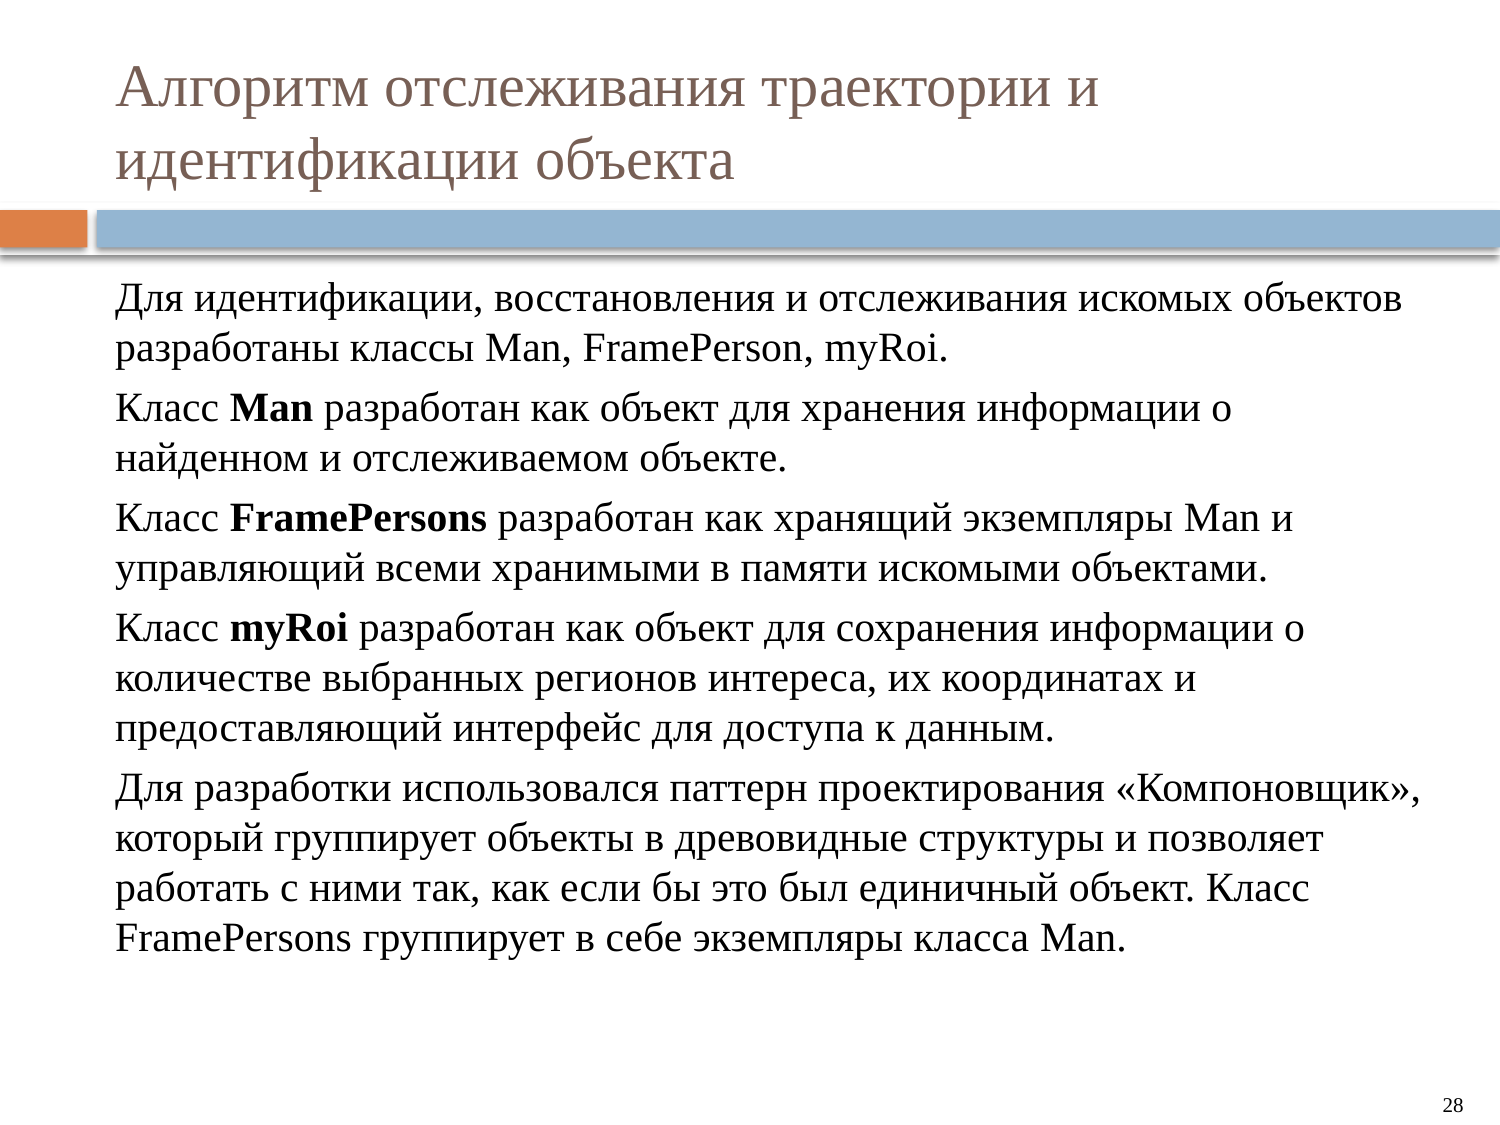

# Алгоритм отслеживания траектории и идентификации объекта
Для идентификации, восстановления и отслеживания искомых объектов разработаны классы Man, FramePerson, myRoi.
Класс Man разработан как объект для хранения информации о найденном и отслеживаемом объекте.
Класс FramePersons разработан как хранящий экземпляры Man и управляющий всеми хранимыми в памяти искомыми объектами.
Класс myRoi разработан как объект для сохранения информации о количестве выбранных регионов интереса, их координатах и предоставляющий интерфейс для доступа к данным.
Для разработки использовался паттерн проектирования «Компоновщик», который группирует объекты в древовидные структуры и позволяет работать с ними так, как если бы это был единичный объект. Класс FramePersons группирует в себе экземпляры класса Man.

28